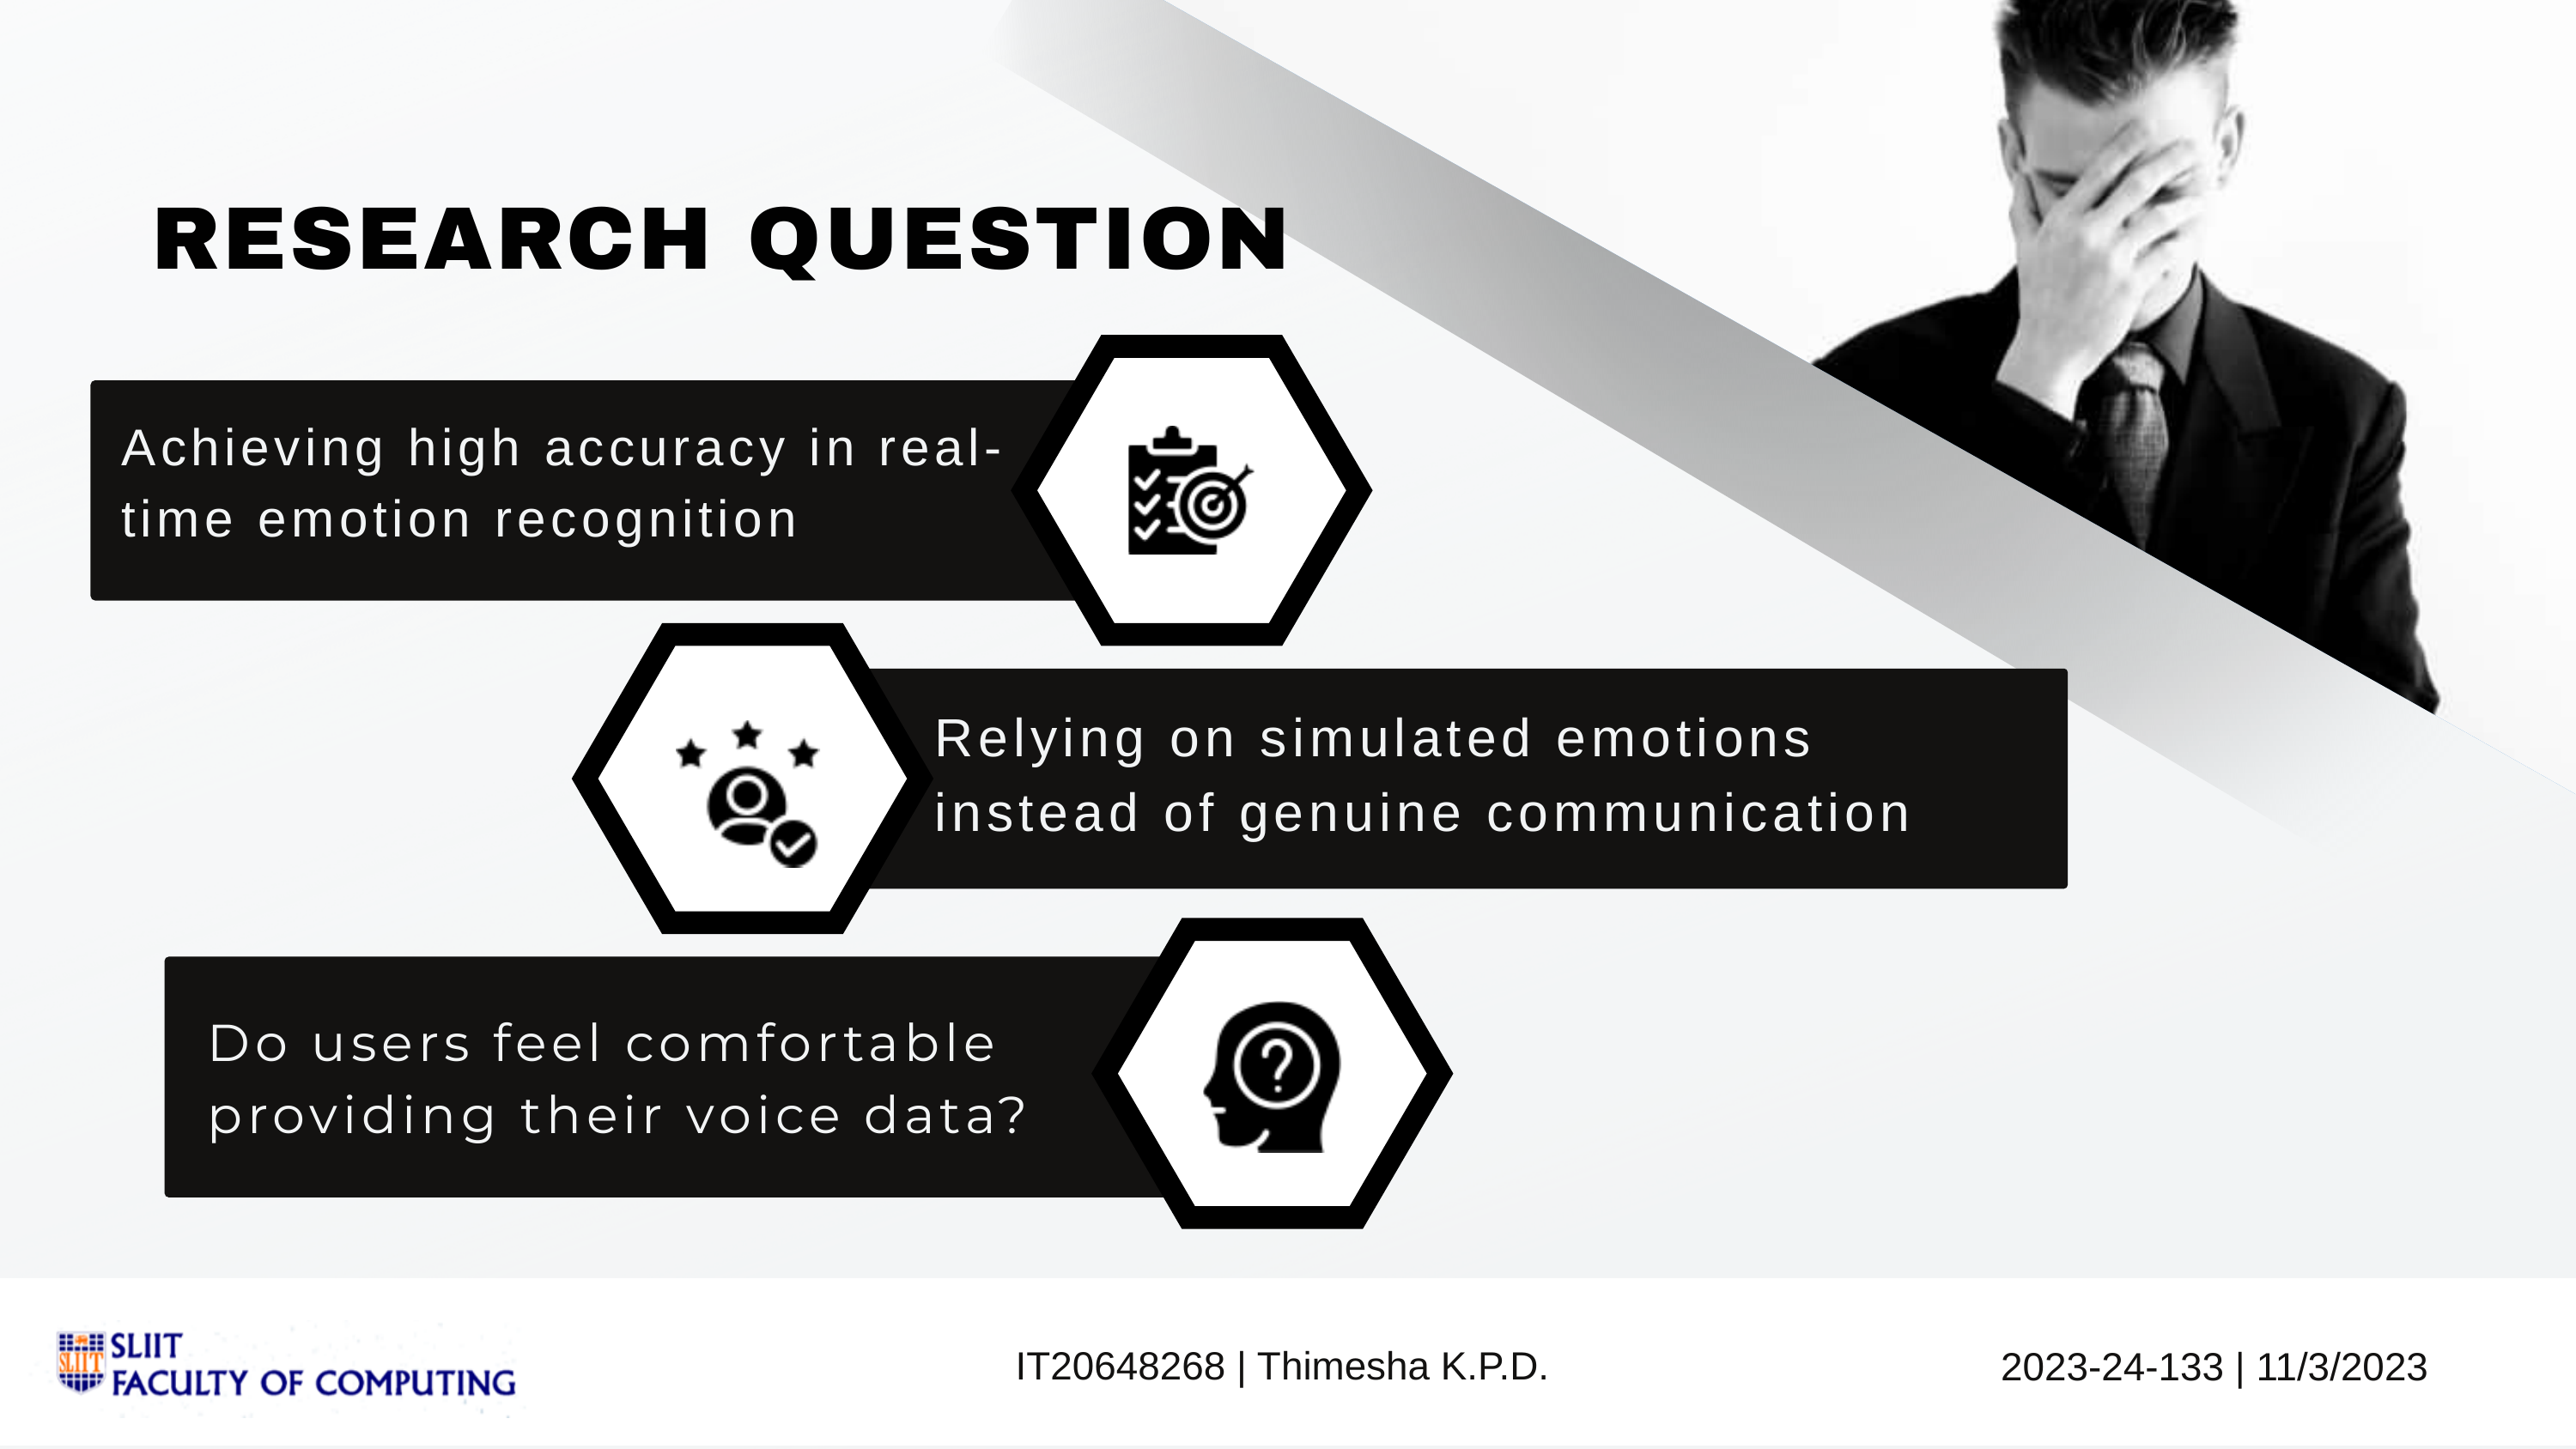

RESEARCH QUESTION

Achieving high accuracy in real-time emotion recognition

Relying on simulated emotions instead of genuine communication

Do users feel comfortable providing their voice data?

IT20648268 | Thimesha K.P.D.
2023-24-133 | 11/3/2023